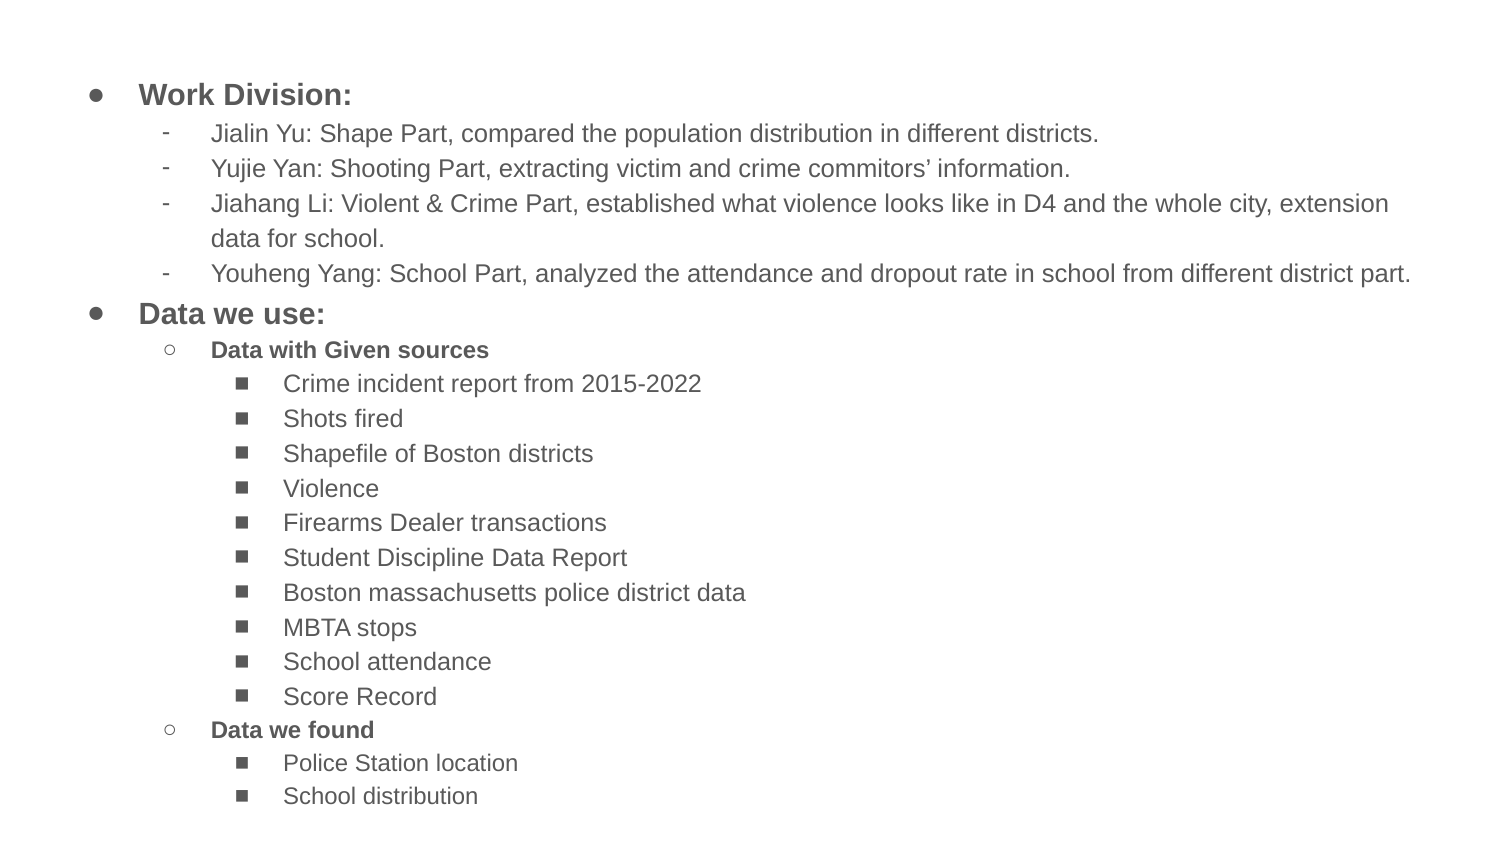

Work Division:
Jialin Yu: Shape Part, compared the population distribution in different districts.
Yujie Yan: Shooting Part, extracting victim and crime commitors’ information.
Jiahang Li: Violent & Crime Part, established what violence looks like in D4 and the whole city, extension data for school.
Youheng Yang: School Part, analyzed the attendance and dropout rate in school from different district part.
Data we use:
Data with Given sources
Crime incident report from 2015-2022
Shots fired
Shapefile of Boston districts
Violence
Firearms Dealer transactions
Student Discipline Data Report
Boston massachusetts police district data
MBTA stops
School attendance
Score Record
Data we found
Police Station location
School distribution